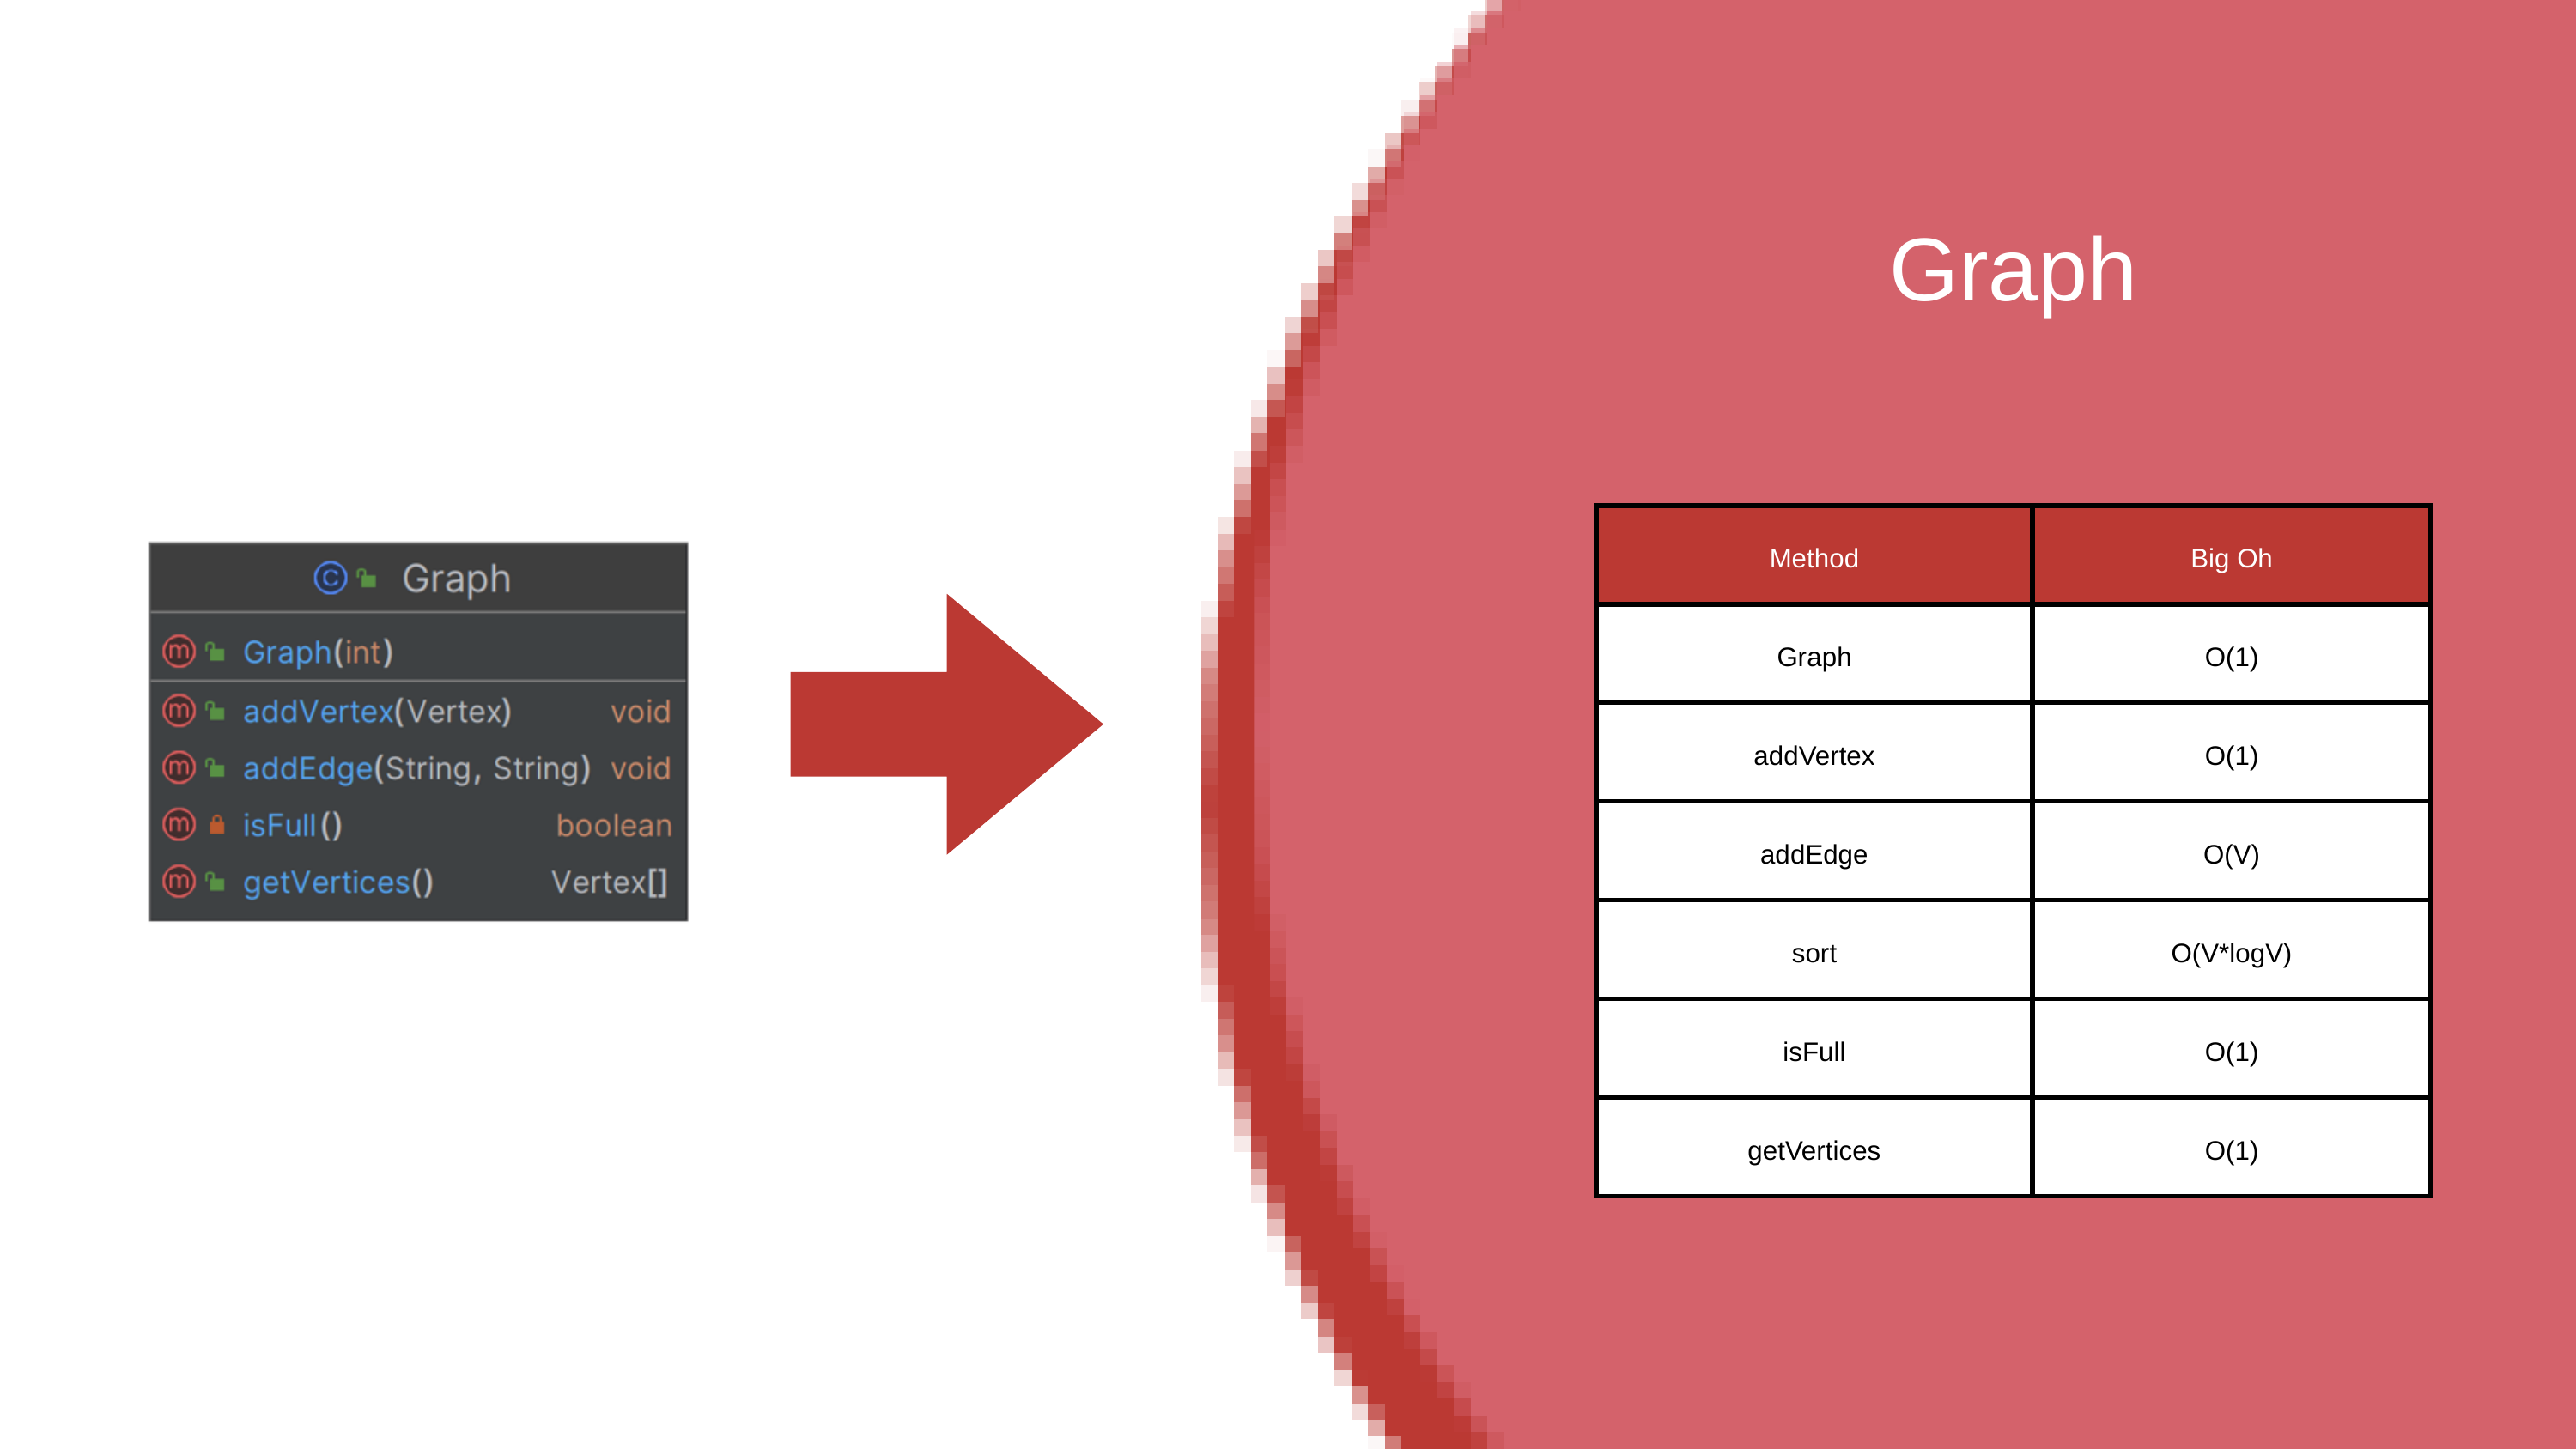

Graph
| Method | Big Oh |
| --- | --- |
| Graph | O(1) |
| addVertex | O(1) |
| addEdge | O(V) |
| sort | O(V\*logV) |
| isFull | O(1) |
| getVertices | O(1) |